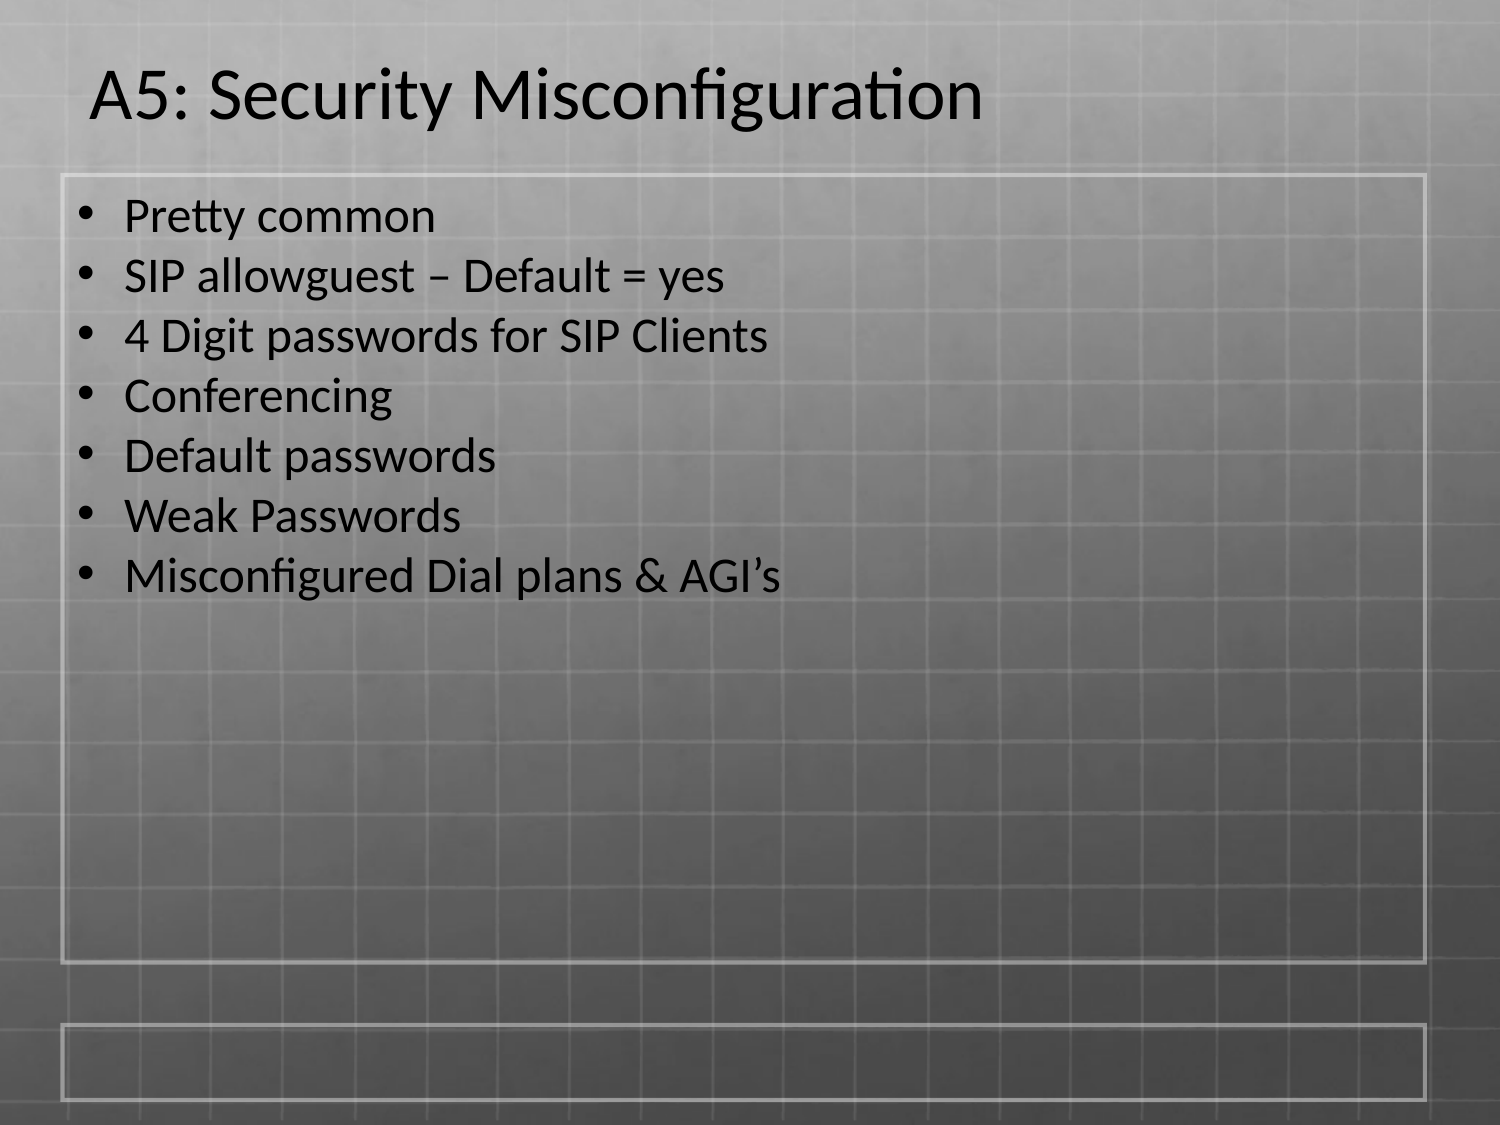

A5: Security Misconfiguration
Pretty common
SIP allowguest – Default = yes
4 Digit passwords for SIP Clients
Conferencing
Default passwords
Weak Passwords
Misconfigured Dial plans & AGI’s